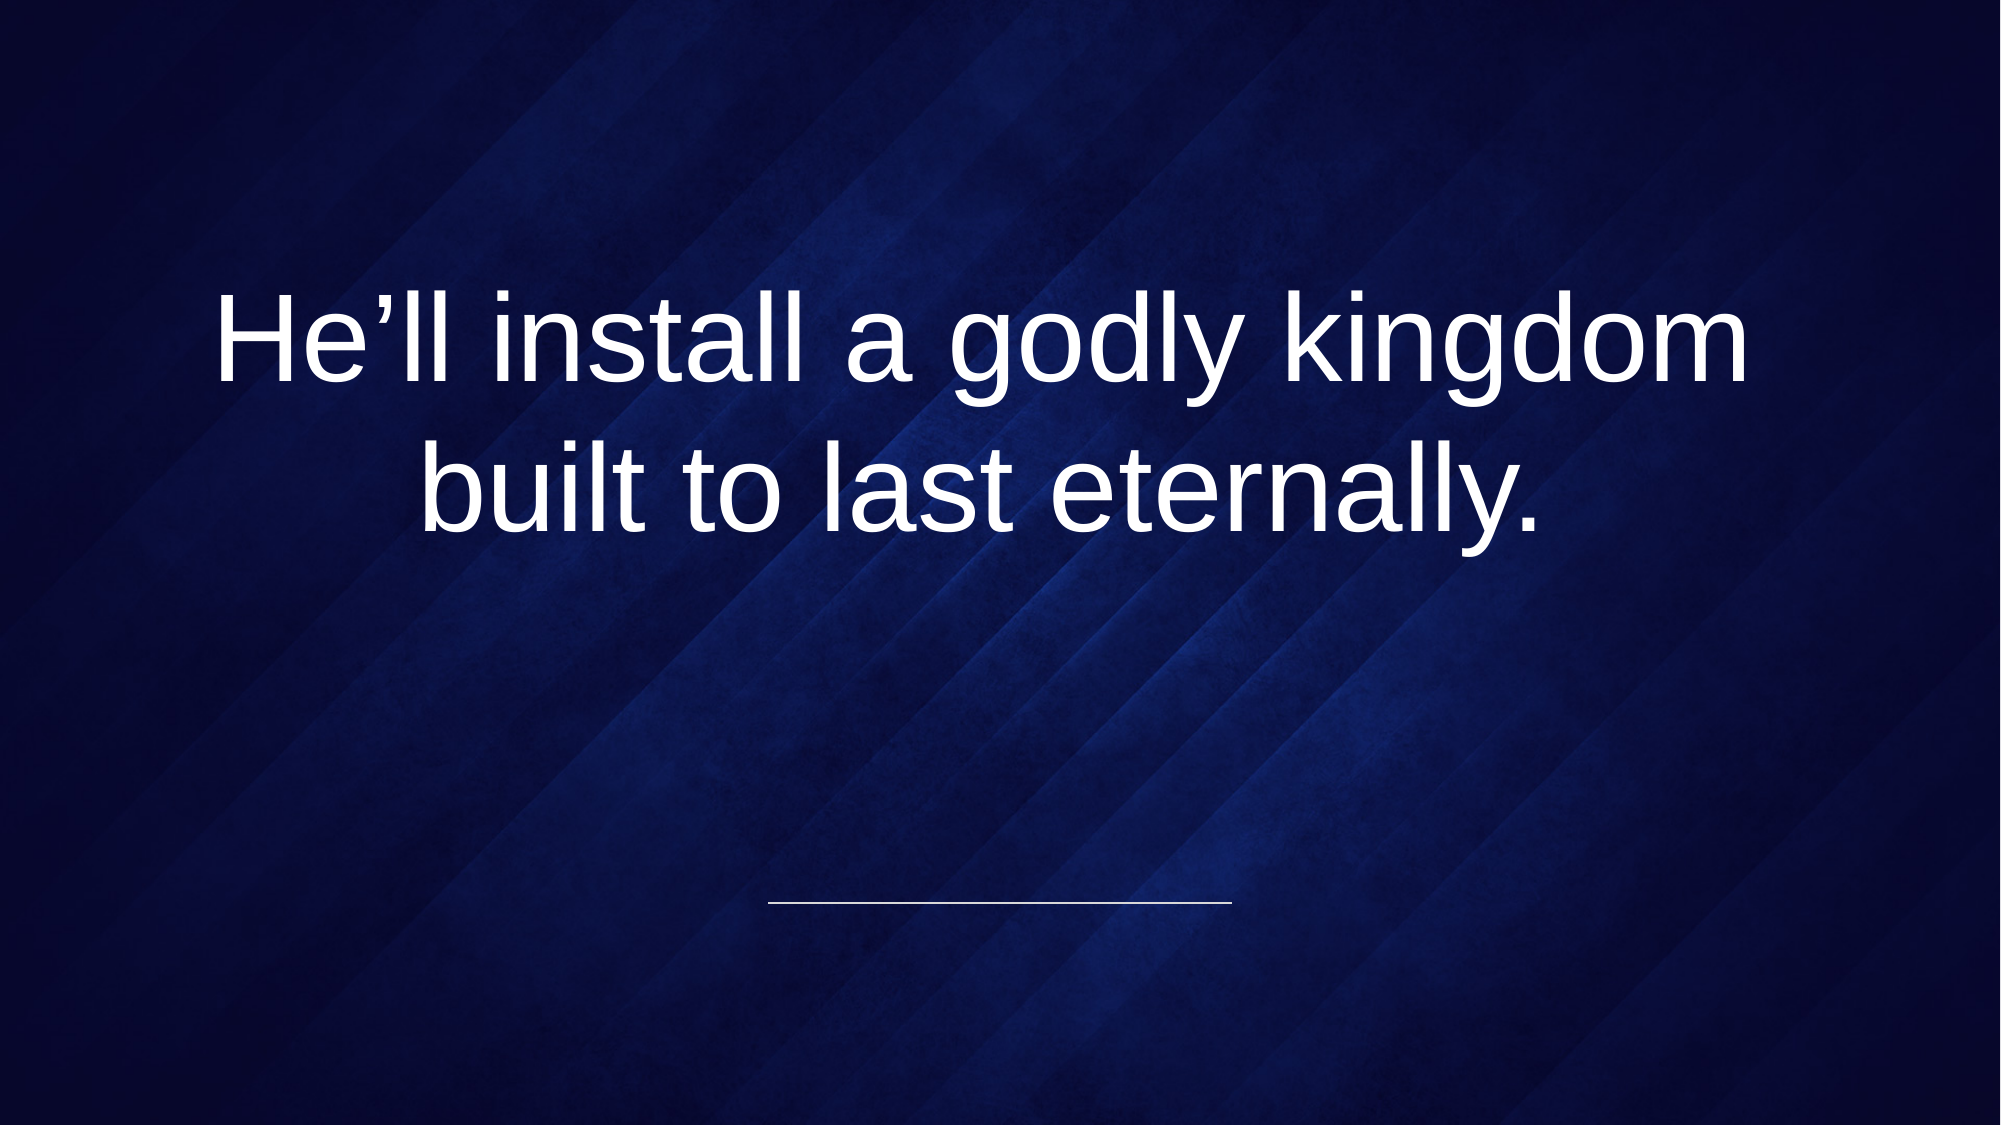

# He’ll install a godly kingdom built to last eternally.